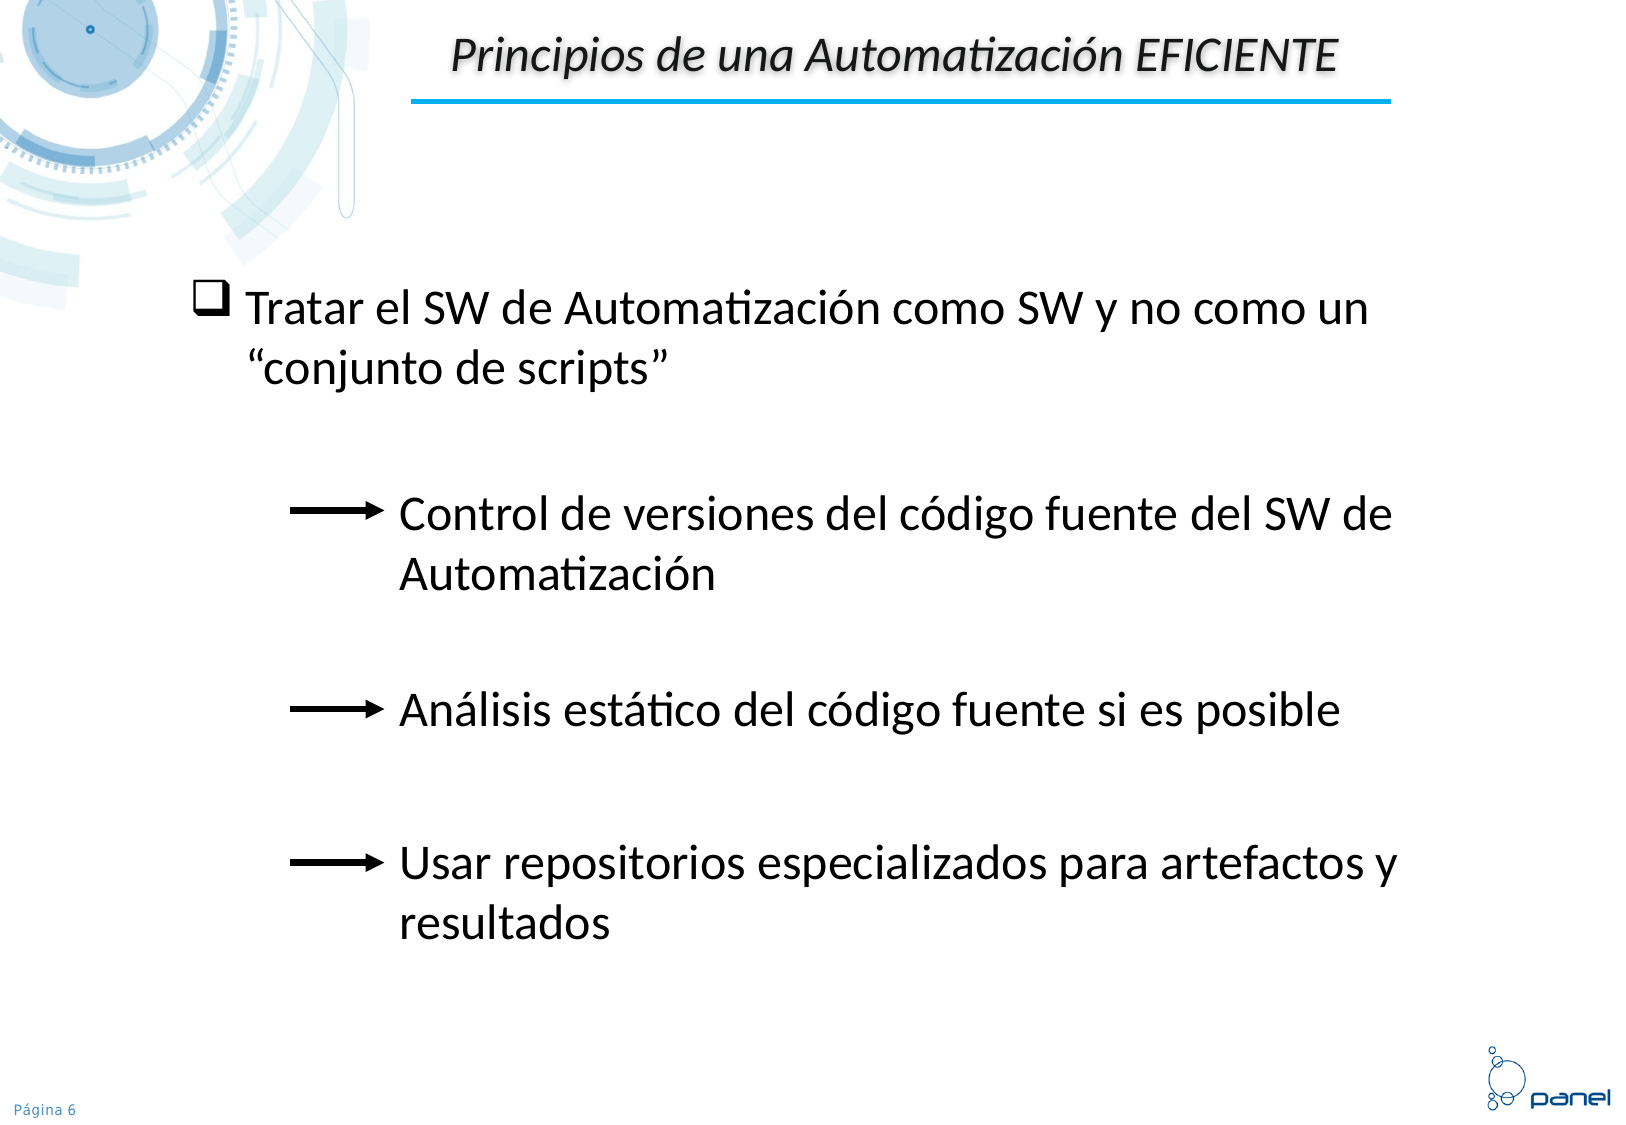

Principios de una Automatización EFICIENTE
Tratar el SW de Automatización como SW y no como un “conjunto de scripts”
Control de versiones del código fuente del SW de Automatización
Análisis estático del código fuente si es posible
Usar repositorios especializados para artefactos y resultados
Página 6